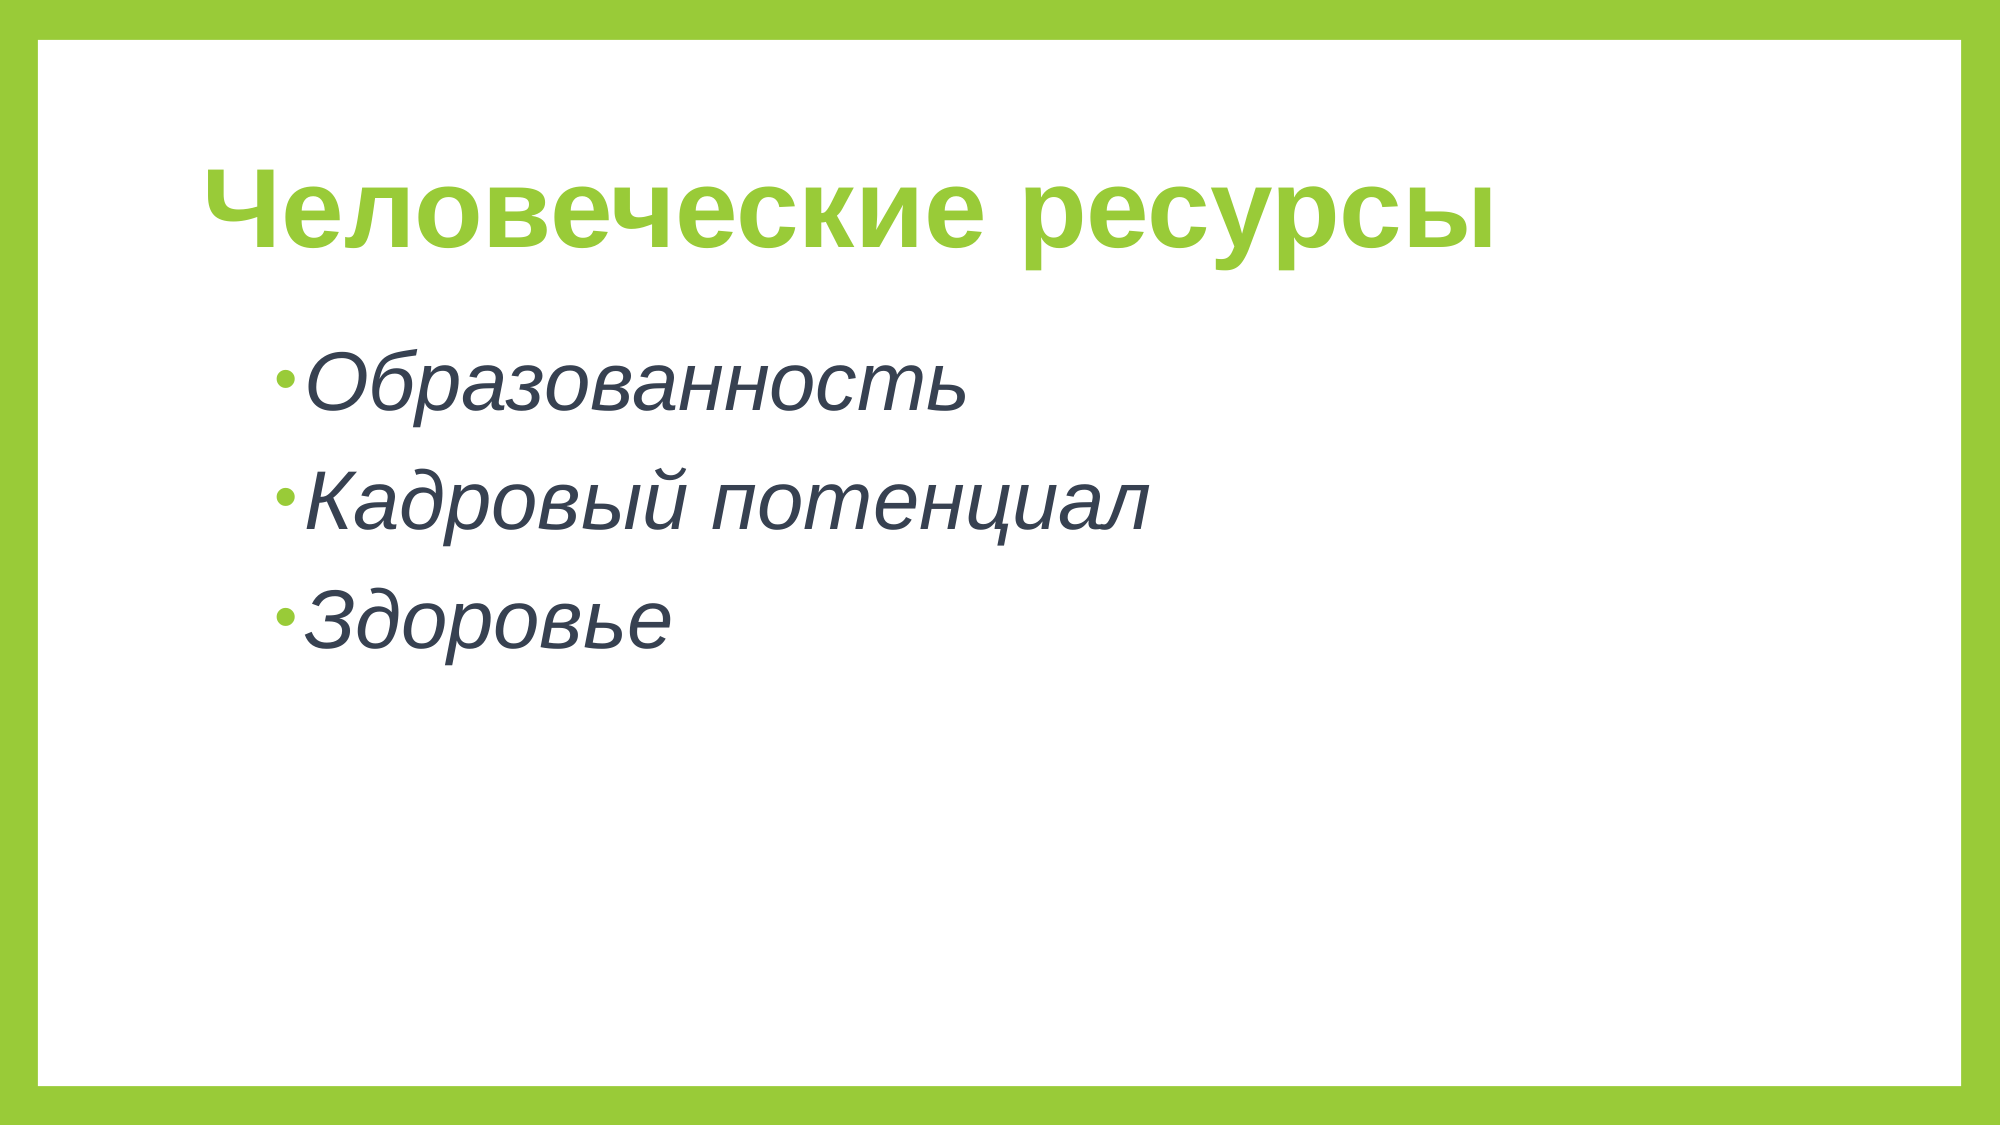

# Человеческие ресурсы
Образованность
Кадровый потенциал
Здоровье